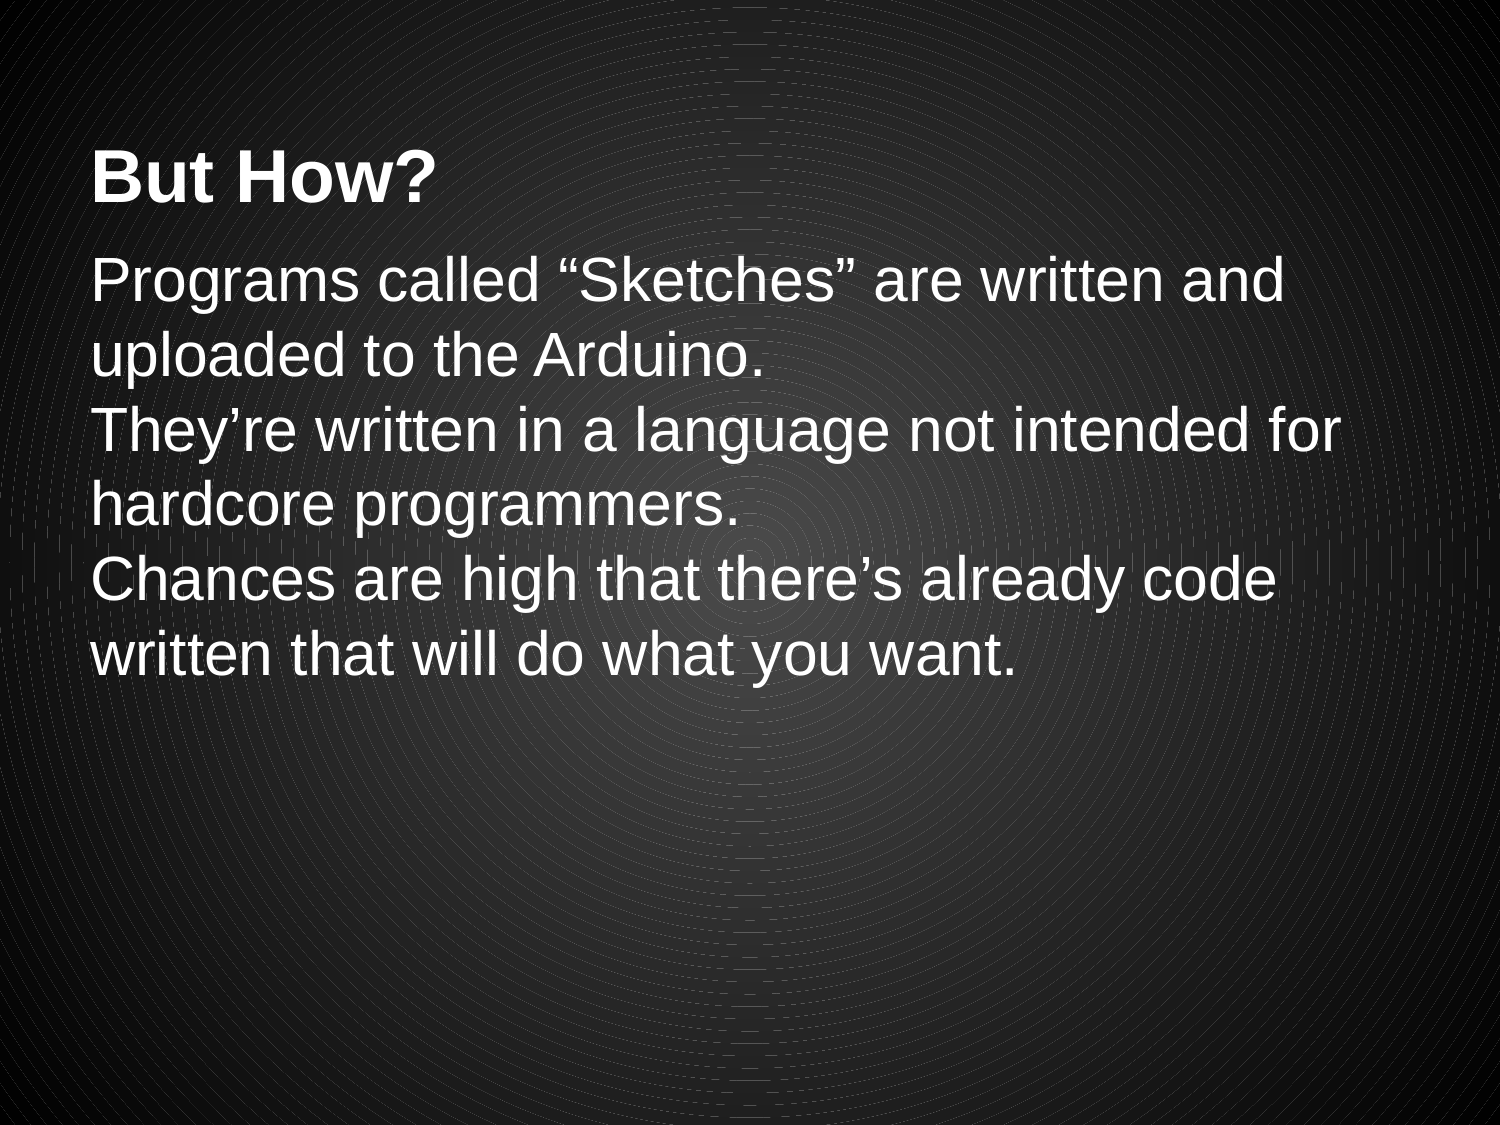

# But How?
Programs called “Sketches” are written and uploaded to the Arduino.
They’re written in a language not intended for hardcore programmers.
Chances are high that there’s already code written that will do what you want.